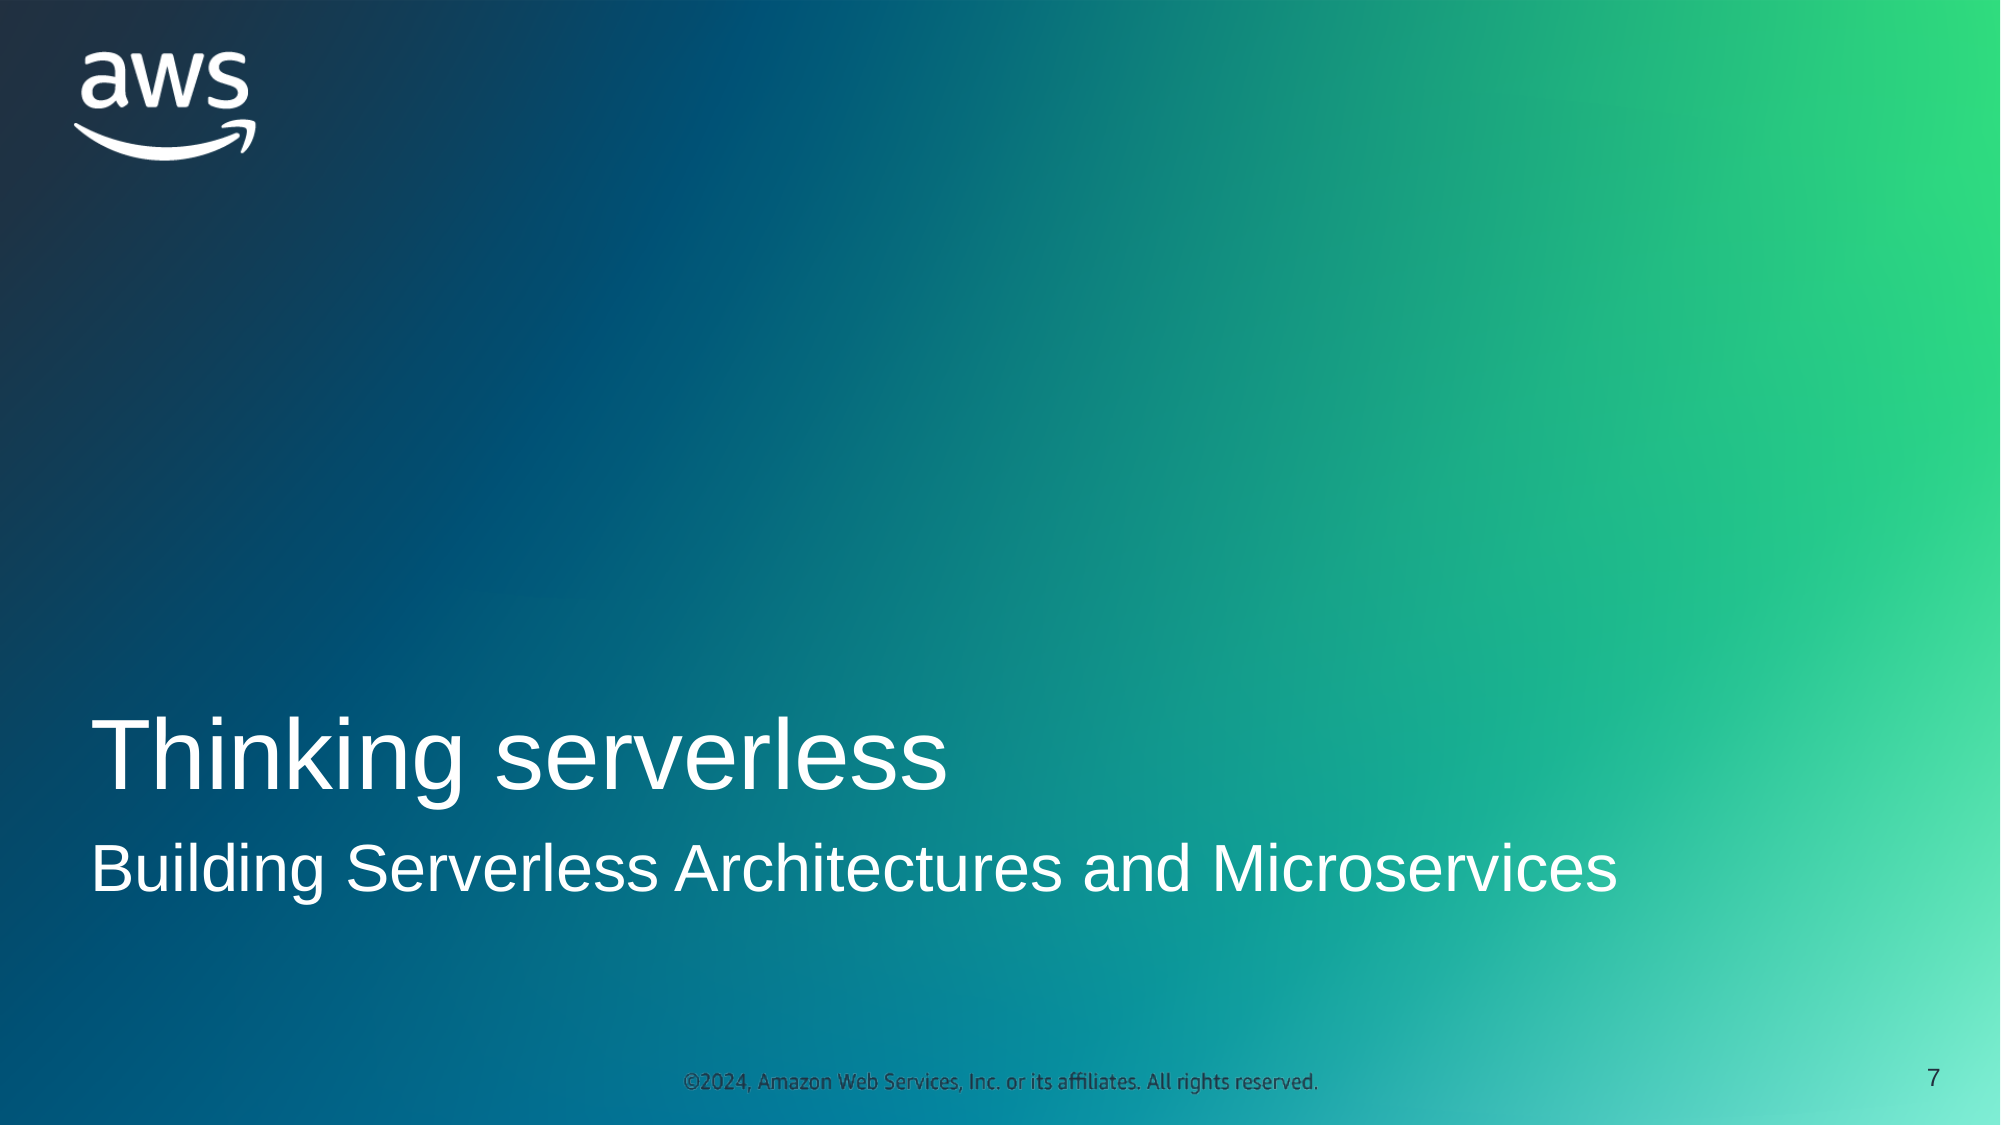

# Thinking serverless
Building Serverless Architectures and Microservices
7